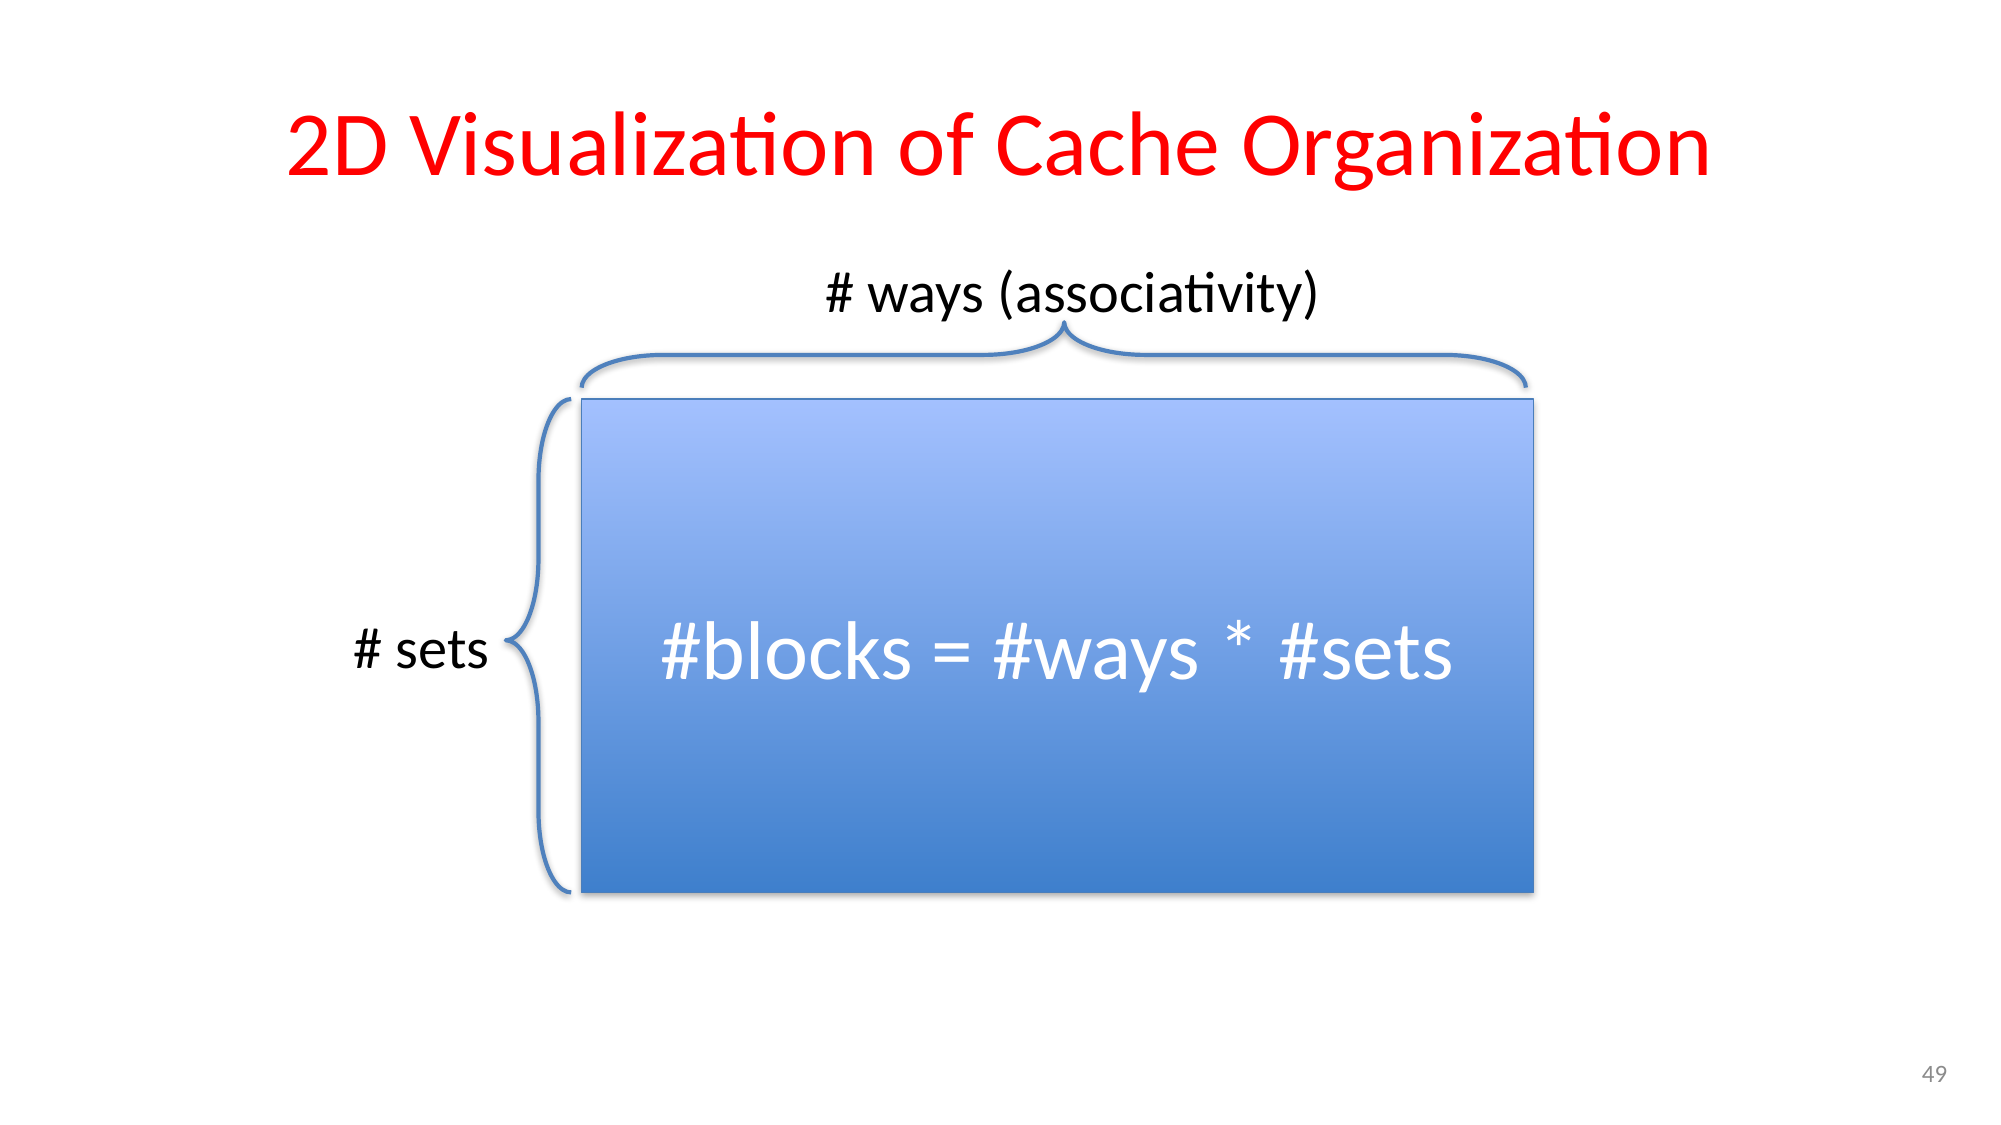

# 2D Visualization of Cache Organization
# ways (associativity)

#blocks = #ways * #sets
# sets
49